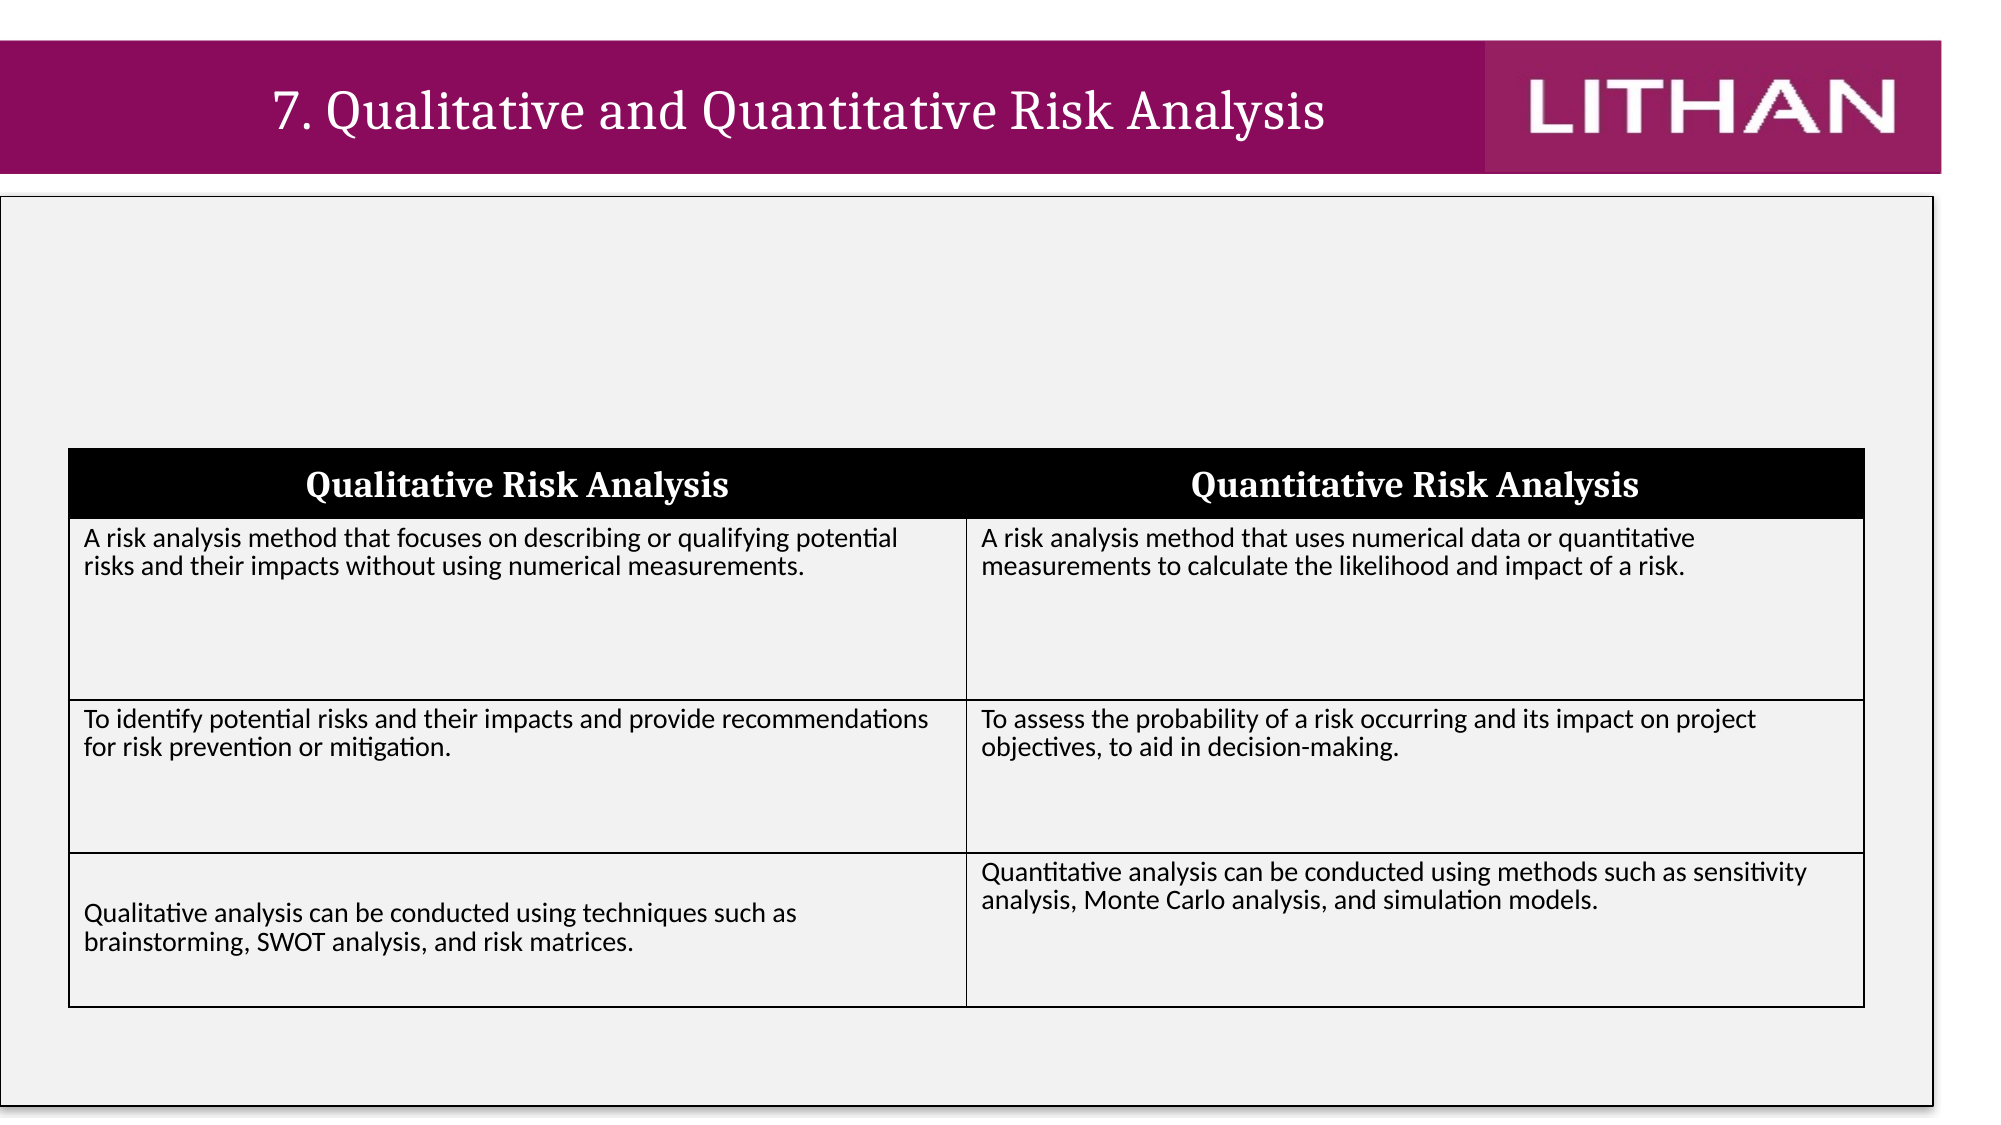

7. Qualitative and Quantitative Risk Analysis

| Qualitative Risk Analysis | Quantitative Risk Analysis |
| --- | --- |
| A risk analysis method that focuses on describing or qualifying potential risks and their impacts without using numerical measurements. | A risk analysis method that uses numerical data or quantitative measurements to calculate the likelihood and impact of a risk. |
| To identify potential risks and their impacts and provide recommendations for risk prevention or mitigation. | To assess the probability of a risk occurring and its impact on project objectives, to aid in decision-making. |
| Qualitative analysis can be conducted using techniques such as brainstorming, SWOT analysis, and risk matrices. | Quantitative analysis can be conducted using methods such as sensitivity analysis, Monte Carlo analysis, and simulation models. |